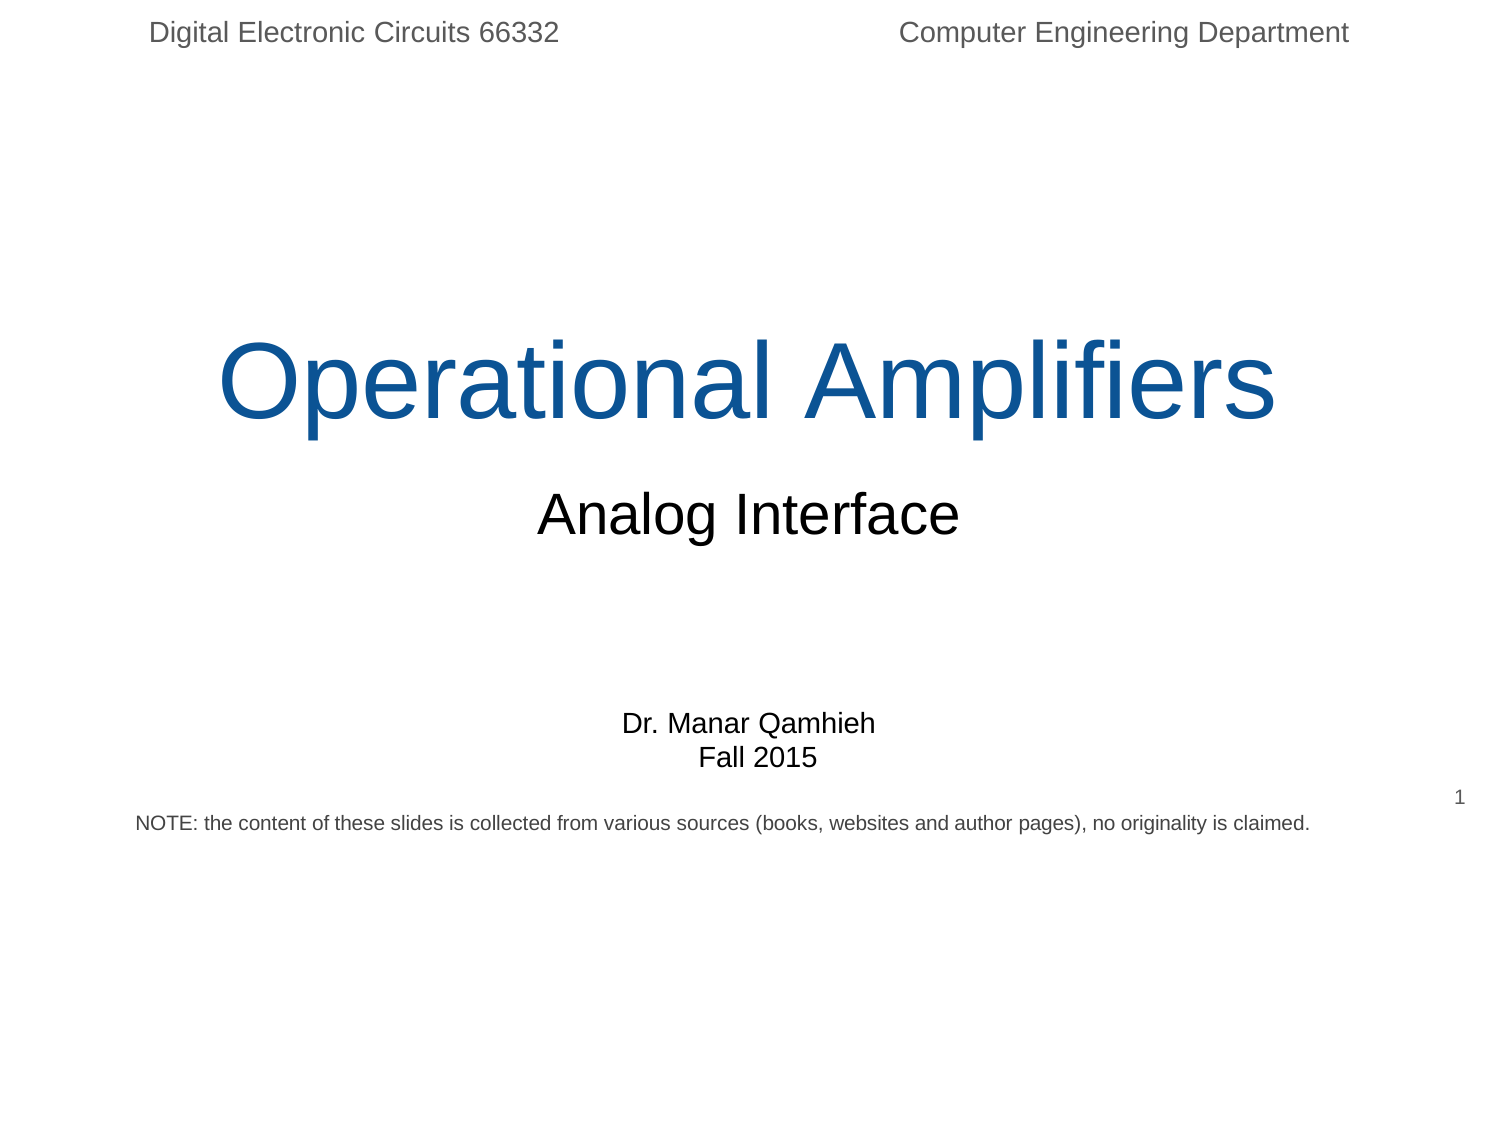

Digital Electronic Circuits 66332
Computer Engineering Department
# Operational Amplifiers
Analog Interface
Dr. Manar Qamhieh  Fall 2015
1
NOTE: the content of these slides is collected from various sources (books, websites and author pages), no originality is claimed.